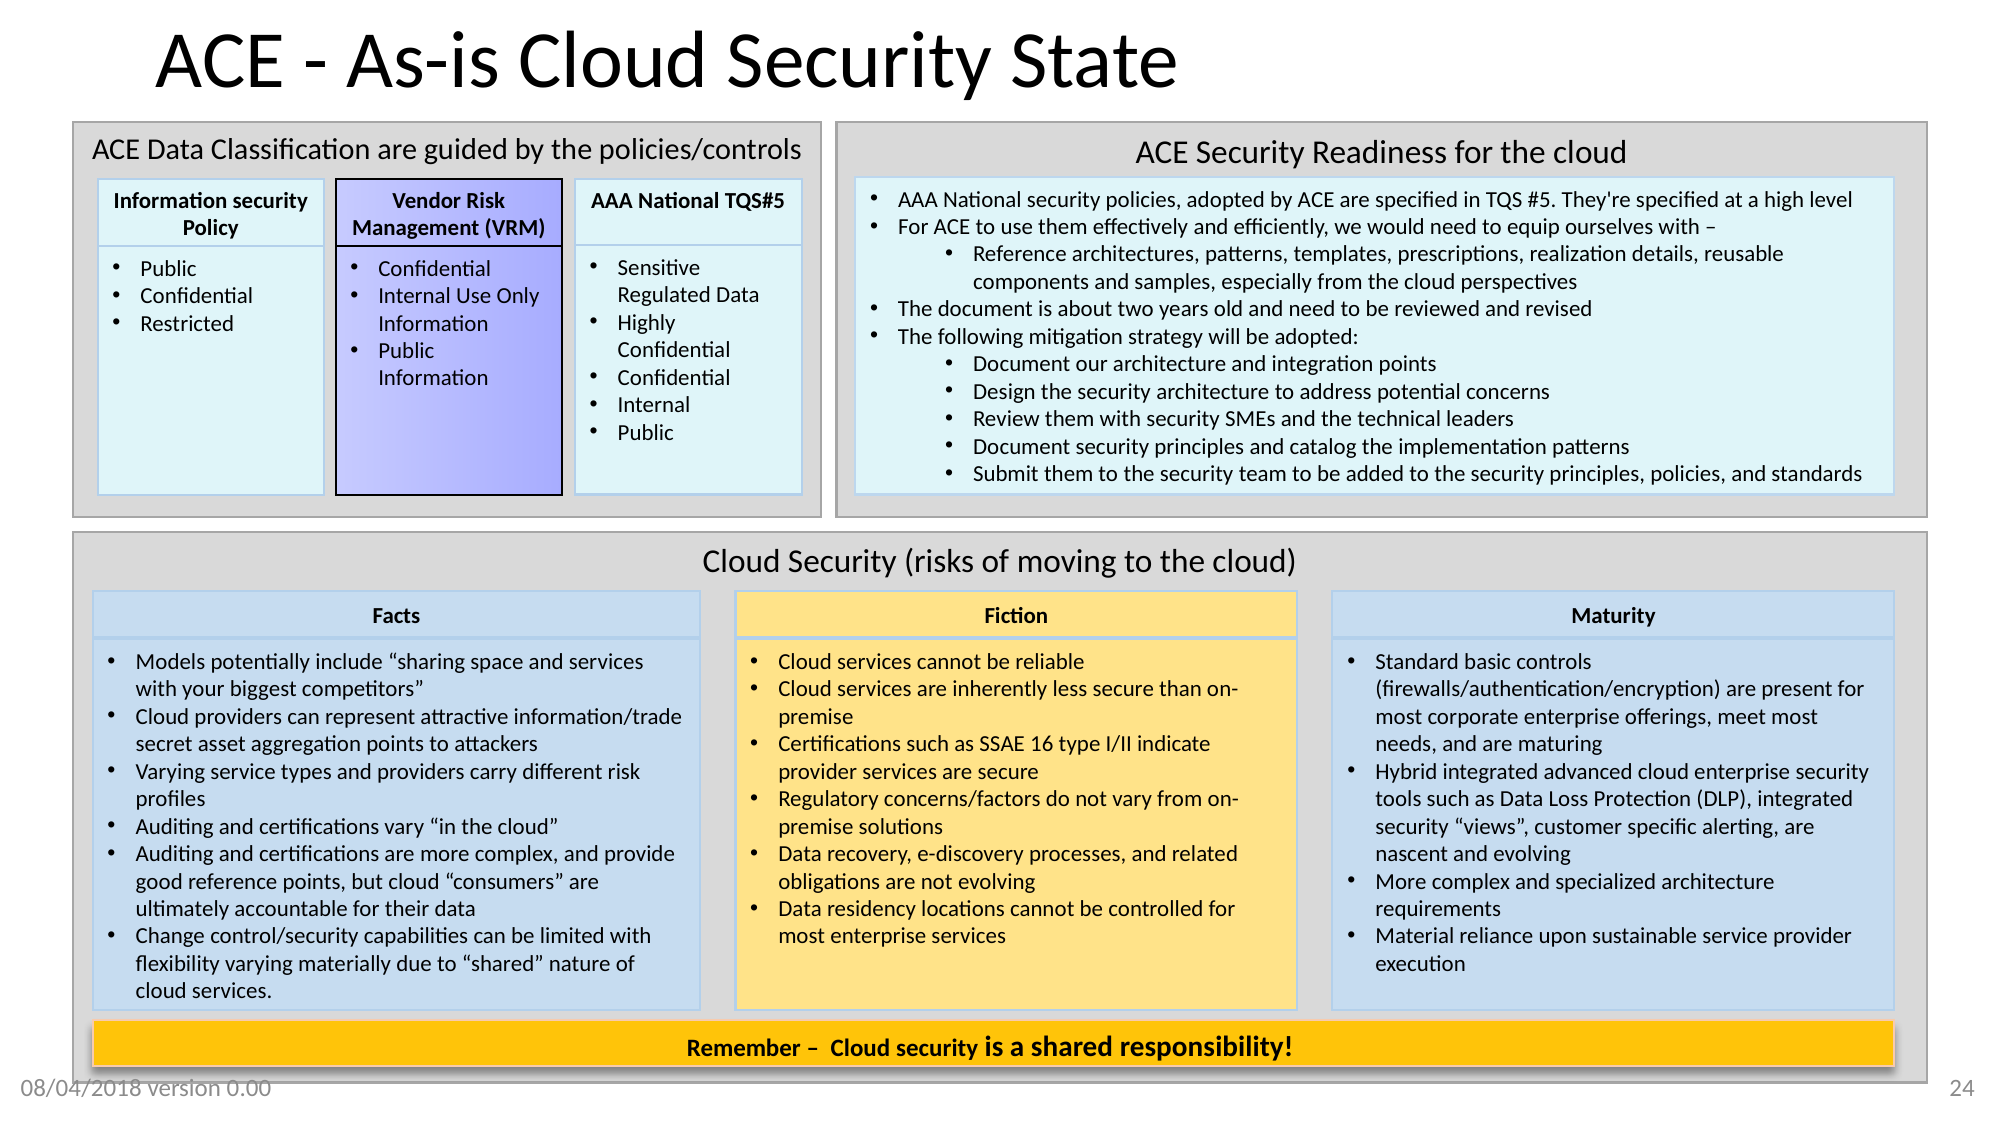

ACE - As-is Cloud Security State
ACE Data Classification are guided by the policies/controls
Information security Policy
Public
Confidential
Restricted
Vendor Risk Management (VRM)
Confidential
Internal Use Only Information
Public Information
AAA National TQS#5

Sensitive Regulated Data
Highly Confidential
Confidential
Internal
Public
ACE Security Readiness for the cloud
AAA National security policies, adopted by ACE are specified in TQS #5. They're specified at a high level
For ACE to use them effectively and efficiently, we would need to equip ourselves with –
Reference architectures, patterns, templates, prescriptions, realization details, reusable components and samples, especially from the cloud perspectives
The document is about two years old and need to be reviewed and revised
The following mitigation strategy will be adopted:
Document our architecture and integration points
Design the security architecture to address potential concerns
Review them with security SMEs and the technical leaders
Document security principles and catalog the implementation patterns
Submit them to the security team to be added to the security principles, policies, and standards

Cloud Security (risks of moving to the cloud)
Maturity
Standard basic controls (firewalls/authentication/encryption) are present for most corporate enterprise offerings, meet most needs, and are maturing
Hybrid integrated advanced cloud enterprise security tools such as Data Loss Protection (DLP), integrated security “views”, customer specific alerting, are nascent and evolving
More complex and specialized architecture requirements
Material reliance upon sustainable service provider execution

Facts
Models potentially include “sharing space and services with your biggest competitors”
Cloud providers can represent attractive information/trade secret asset aggregation points to attackers
Varying service types and providers carry different risk profiles
Auditing and certifications vary “in the cloud”
Auditing and certifications are more complex, and provide good reference points, but cloud “consumers” are ultimately accountable for their data
Change control/security capabilities can be limited with flexibility varying materially due to “shared” nature of cloud services.
Fiction
Cloud services cannot be reliable
Cloud services are inherently less secure than on-premise
Certifications such as SSAE 16 type I/II indicate provider services are secure
Regulatory concerns/factors do not vary from on-premise solutions
Data recovery, e-discovery processes, and related obligations are not evolving
Data residency locations cannot be controlled for most enterprise services
Remember –  Cloud security is a shared responsibility!
08/04/2018 version 0.00
24